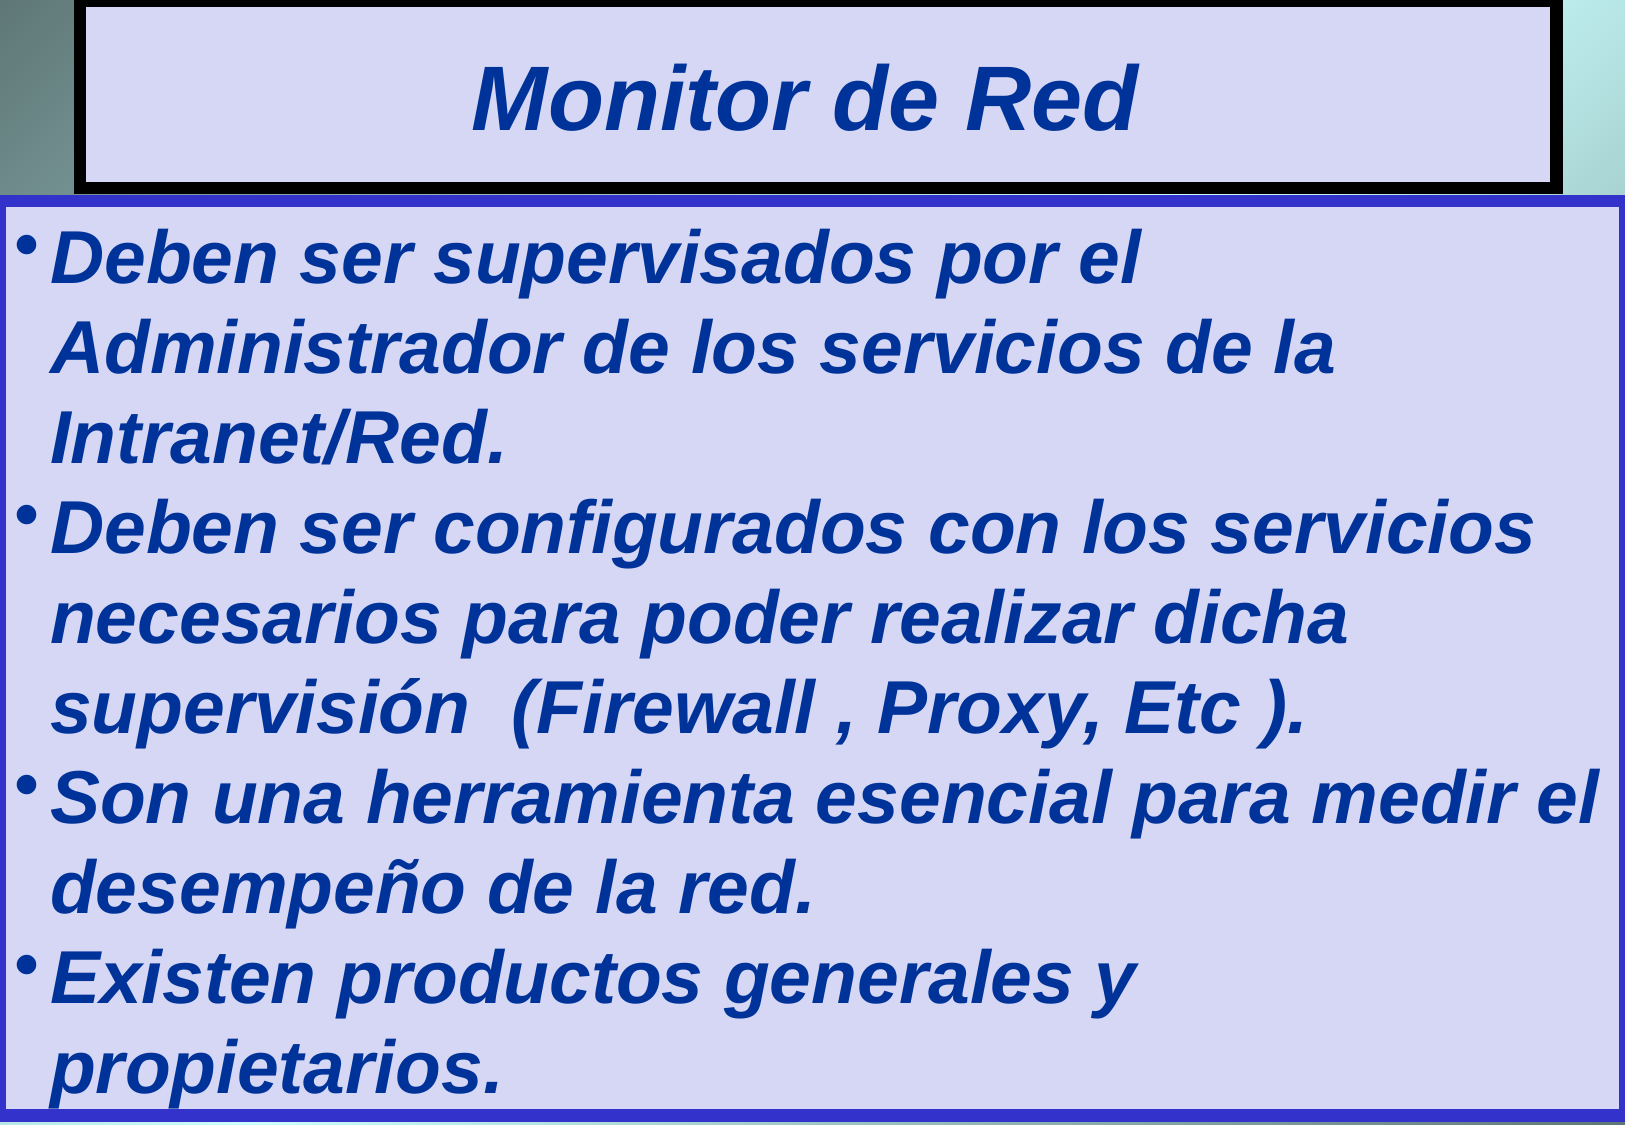

# Monitor de Red
Deben ser supervisados por el Administrador de los servicios de la Intranet/Red.
Deben ser configurados con los servicios necesarios para poder realizar dicha supervisión  (Firewall , Proxy, Etc ).
Son una herramienta esencial para medir el desempeño de la red.
Existen productos generales y propietarios.